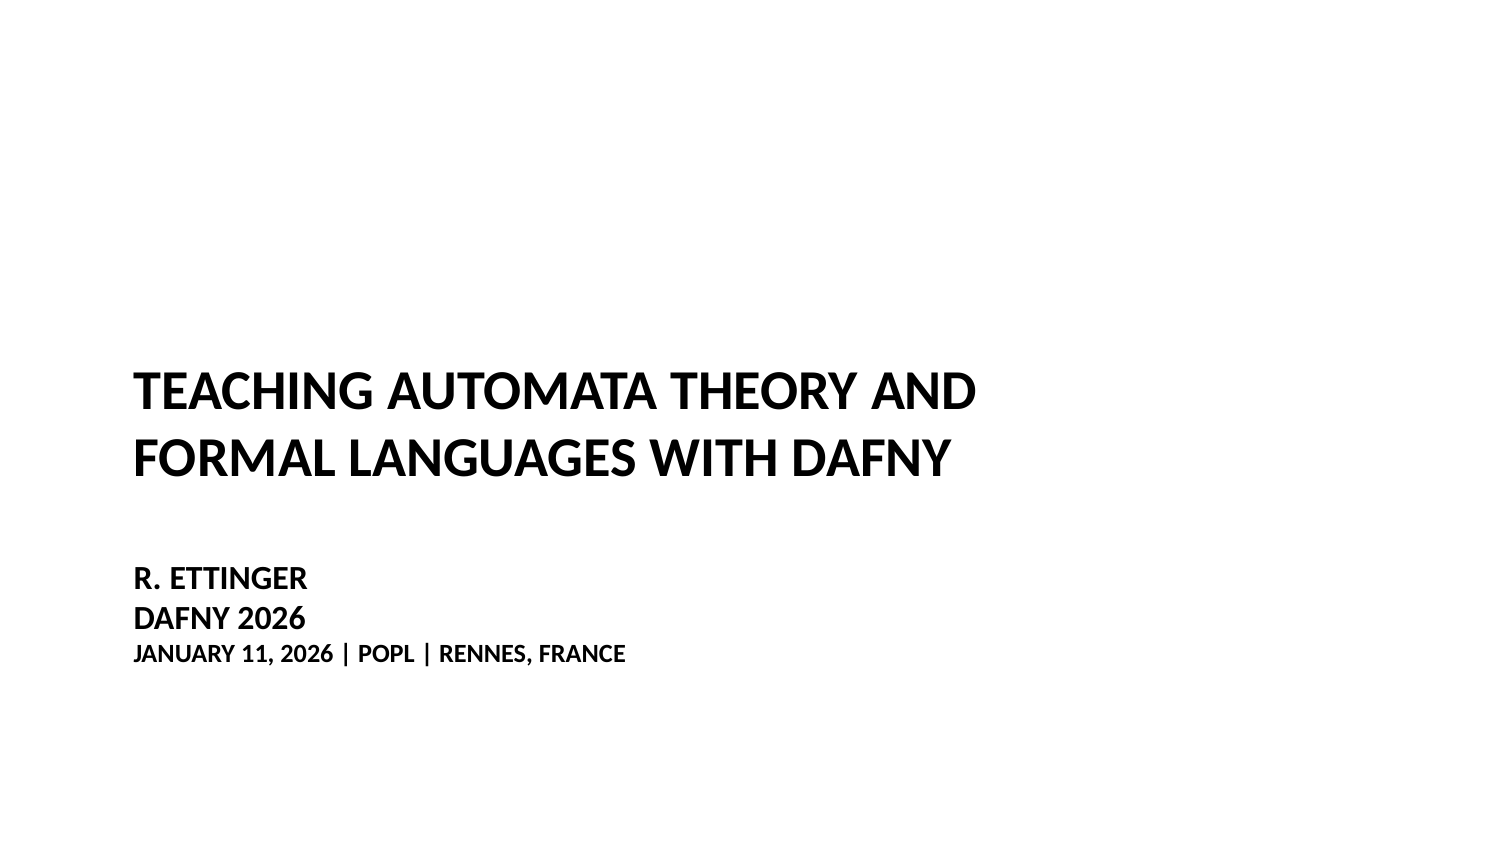

# Teaching Automata Theory and Formal Languages with Dafny R. Ettinger Dafny 2026 January 11, 2026 | POPL | Rennes, France